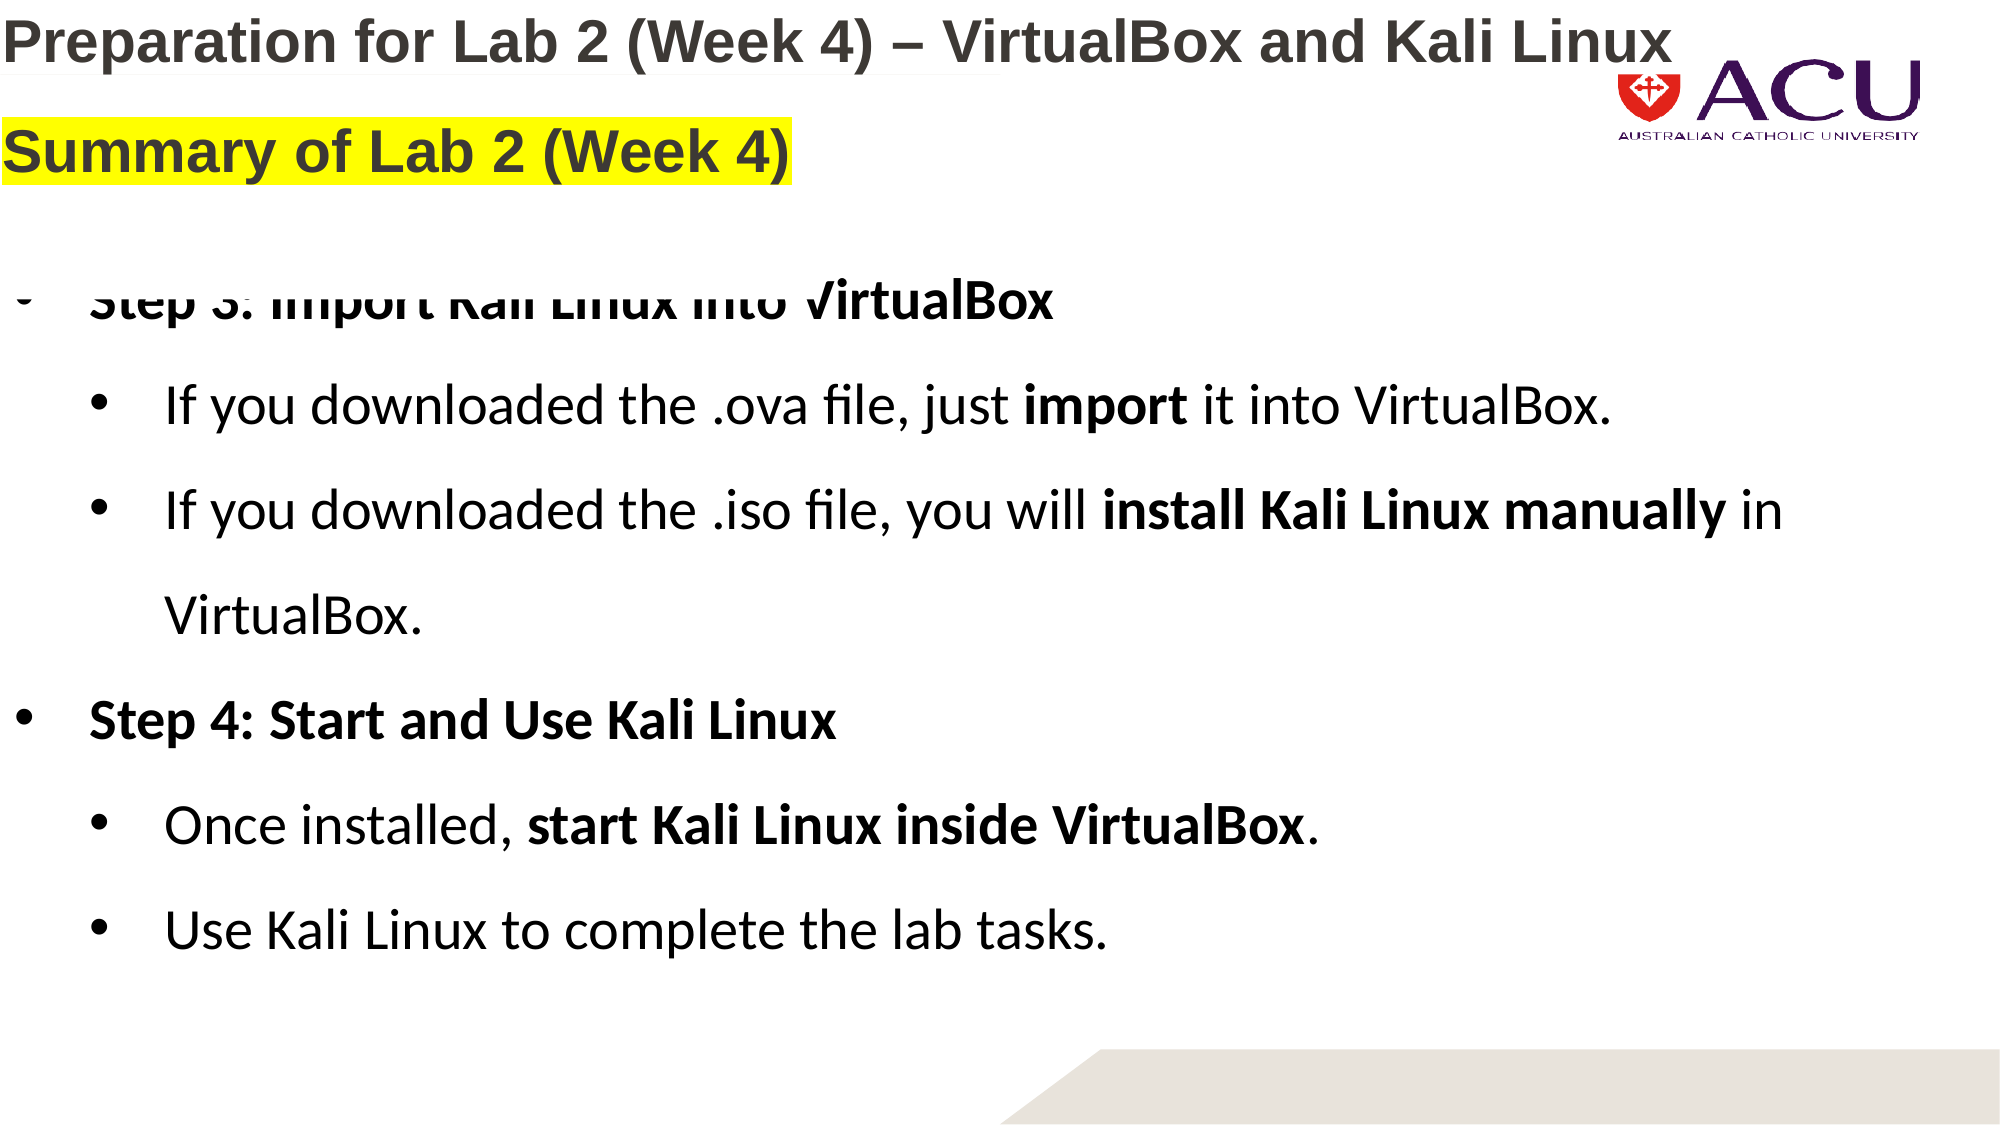

Preparation for Lab 2 (Week 4) – VirtualBox and Kali Linux
# Summary of Lab 2 (Week 4)
Step 3: Import Kali Linux into VirtualBox
If you downloaded the .ova file, just import it into VirtualBox.
If you downloaded the .iso file, you will install Kali Linux manually in VirtualBox.
Step 4: Start and Use Kali Linux
Once installed, start Kali Linux inside VirtualBox.
Use Kali Linux to complete the lab tasks.